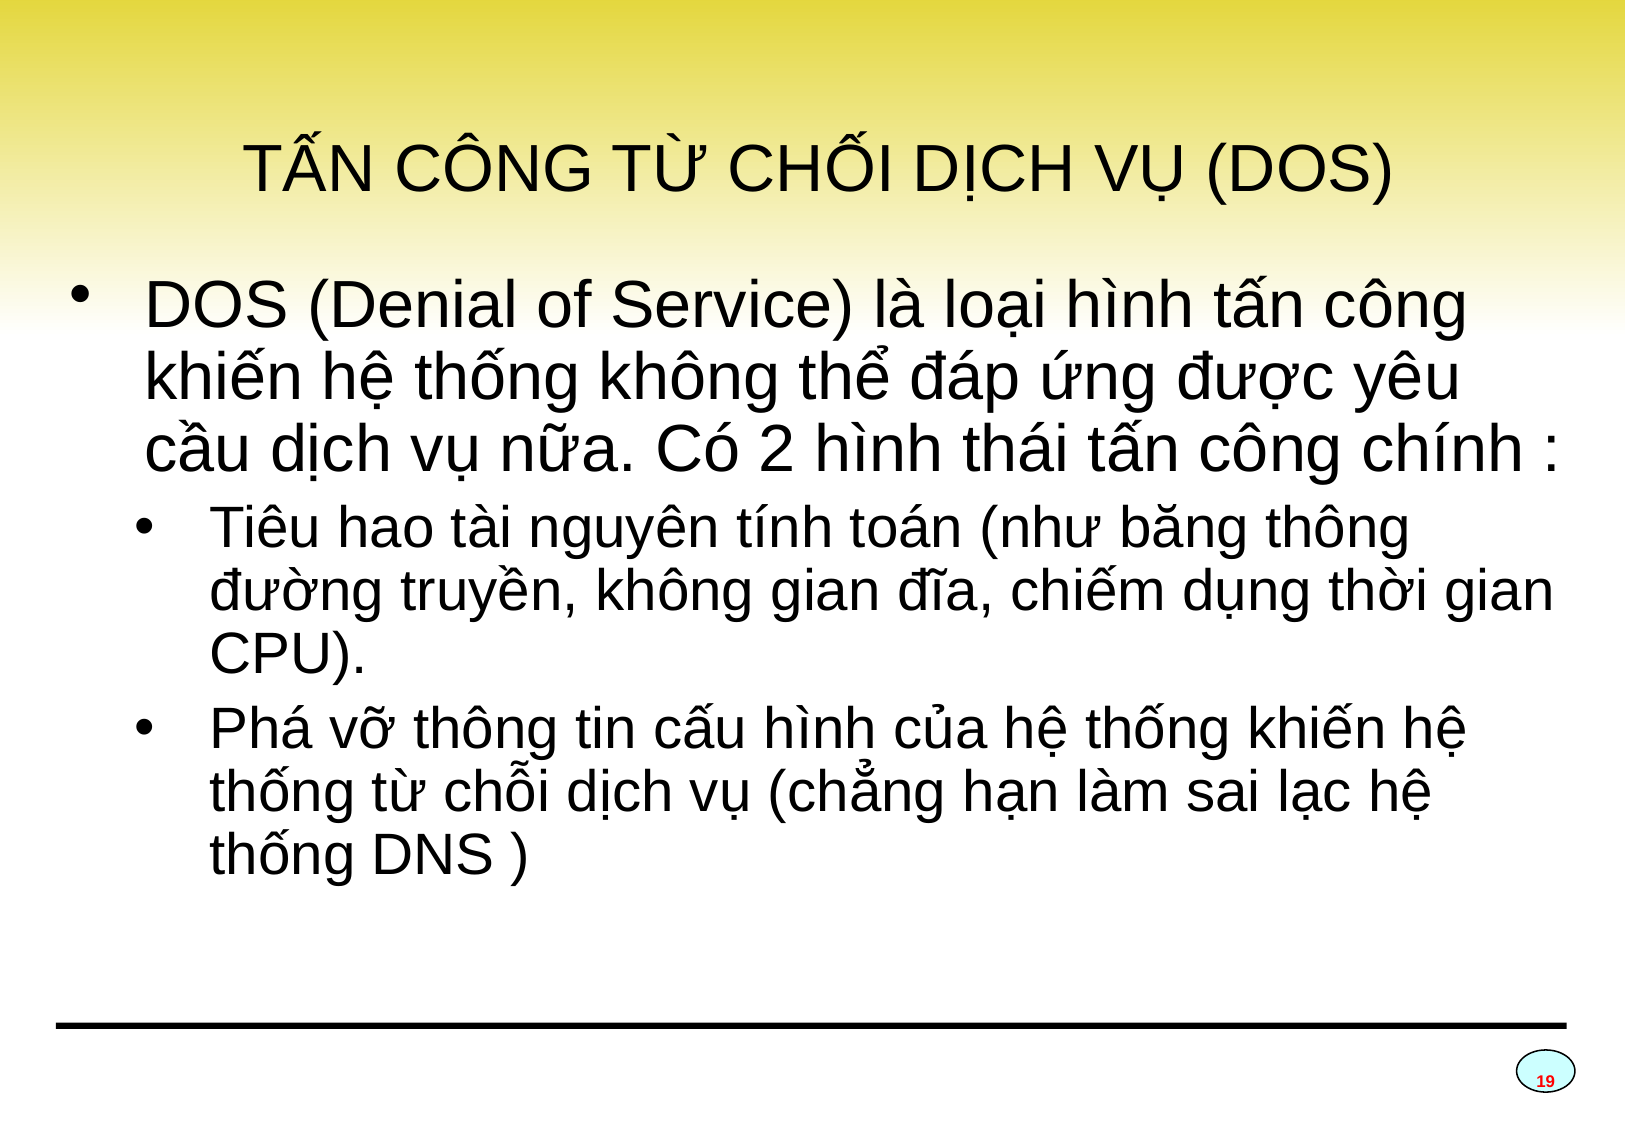

# TẤN CÔNG TỪ CHỐI DỊCH VỤ (DOS)
DOS (Denial of Service) là loại hình tấn công khiến hệ thống không thể đáp ứng được yêu cầu dịch vụ nữa. Có 2 hình thái tấn công chính :
Tiêu hao tài nguyên tính toán (như băng thông đường truyền, không gian đĩa, chiếm dụng thời gian CPU).
Phá vỡ thông tin cấu hình của hệ thống khiến hệ  thống từ chỗi dịch vụ (chẳng hạn làm sai lạc hệ thống DNS )